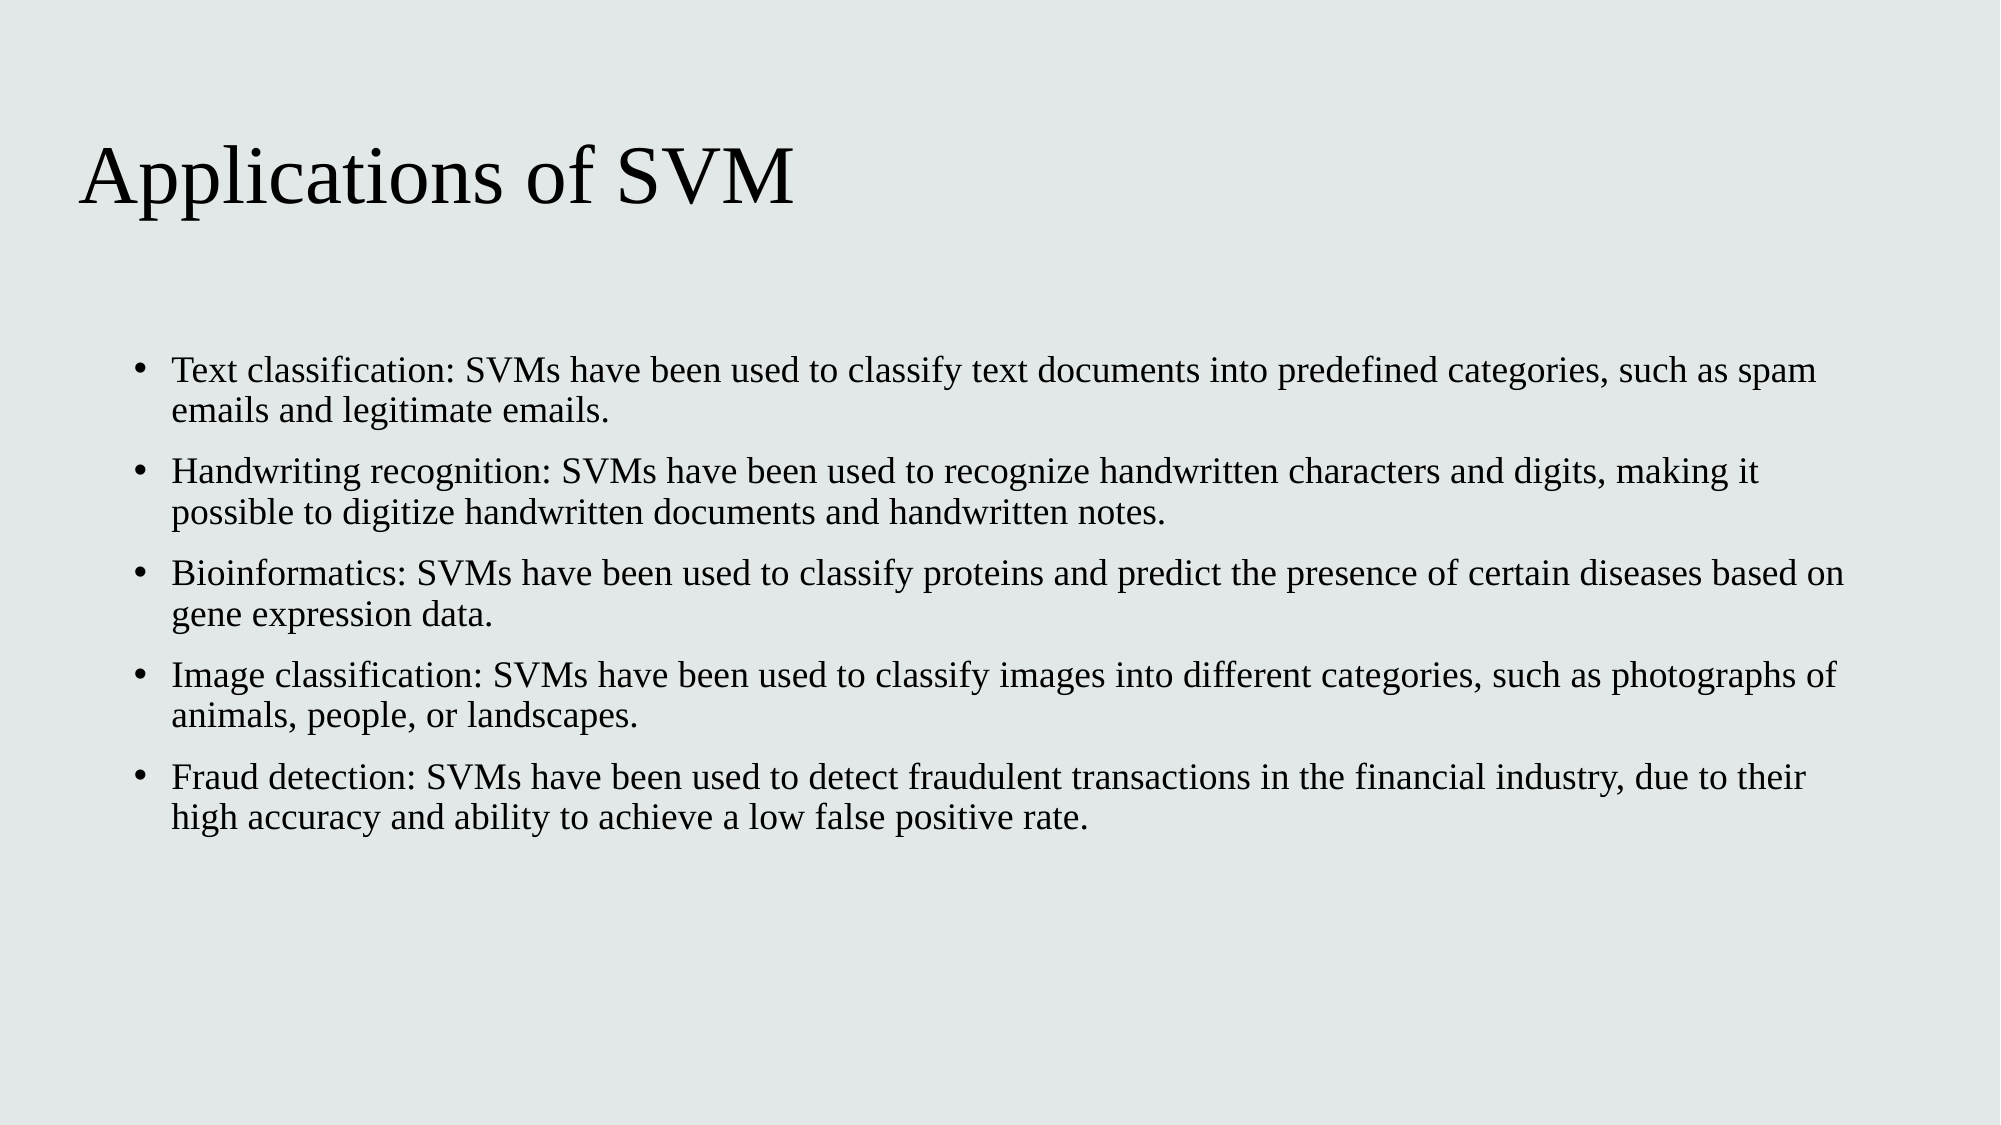

Applications of SVM
Text classification: SVMs have been used to classify text documents into predefined categories, such as spam emails and legitimate emails.
Handwriting recognition: SVMs have been used to recognize handwritten characters and digits, making it possible to digitize handwritten documents and handwritten notes.
Bioinformatics: SVMs have been used to classify proteins and predict the presence of certain diseases based on gene expression data.
Image classification: SVMs have been used to classify images into different categories, such as photographs of animals, people, or landscapes.
Fraud detection: SVMs have been used to detect fraudulent transactions in the financial industry, due to their high accuracy and ability to achieve a low false positive rate.